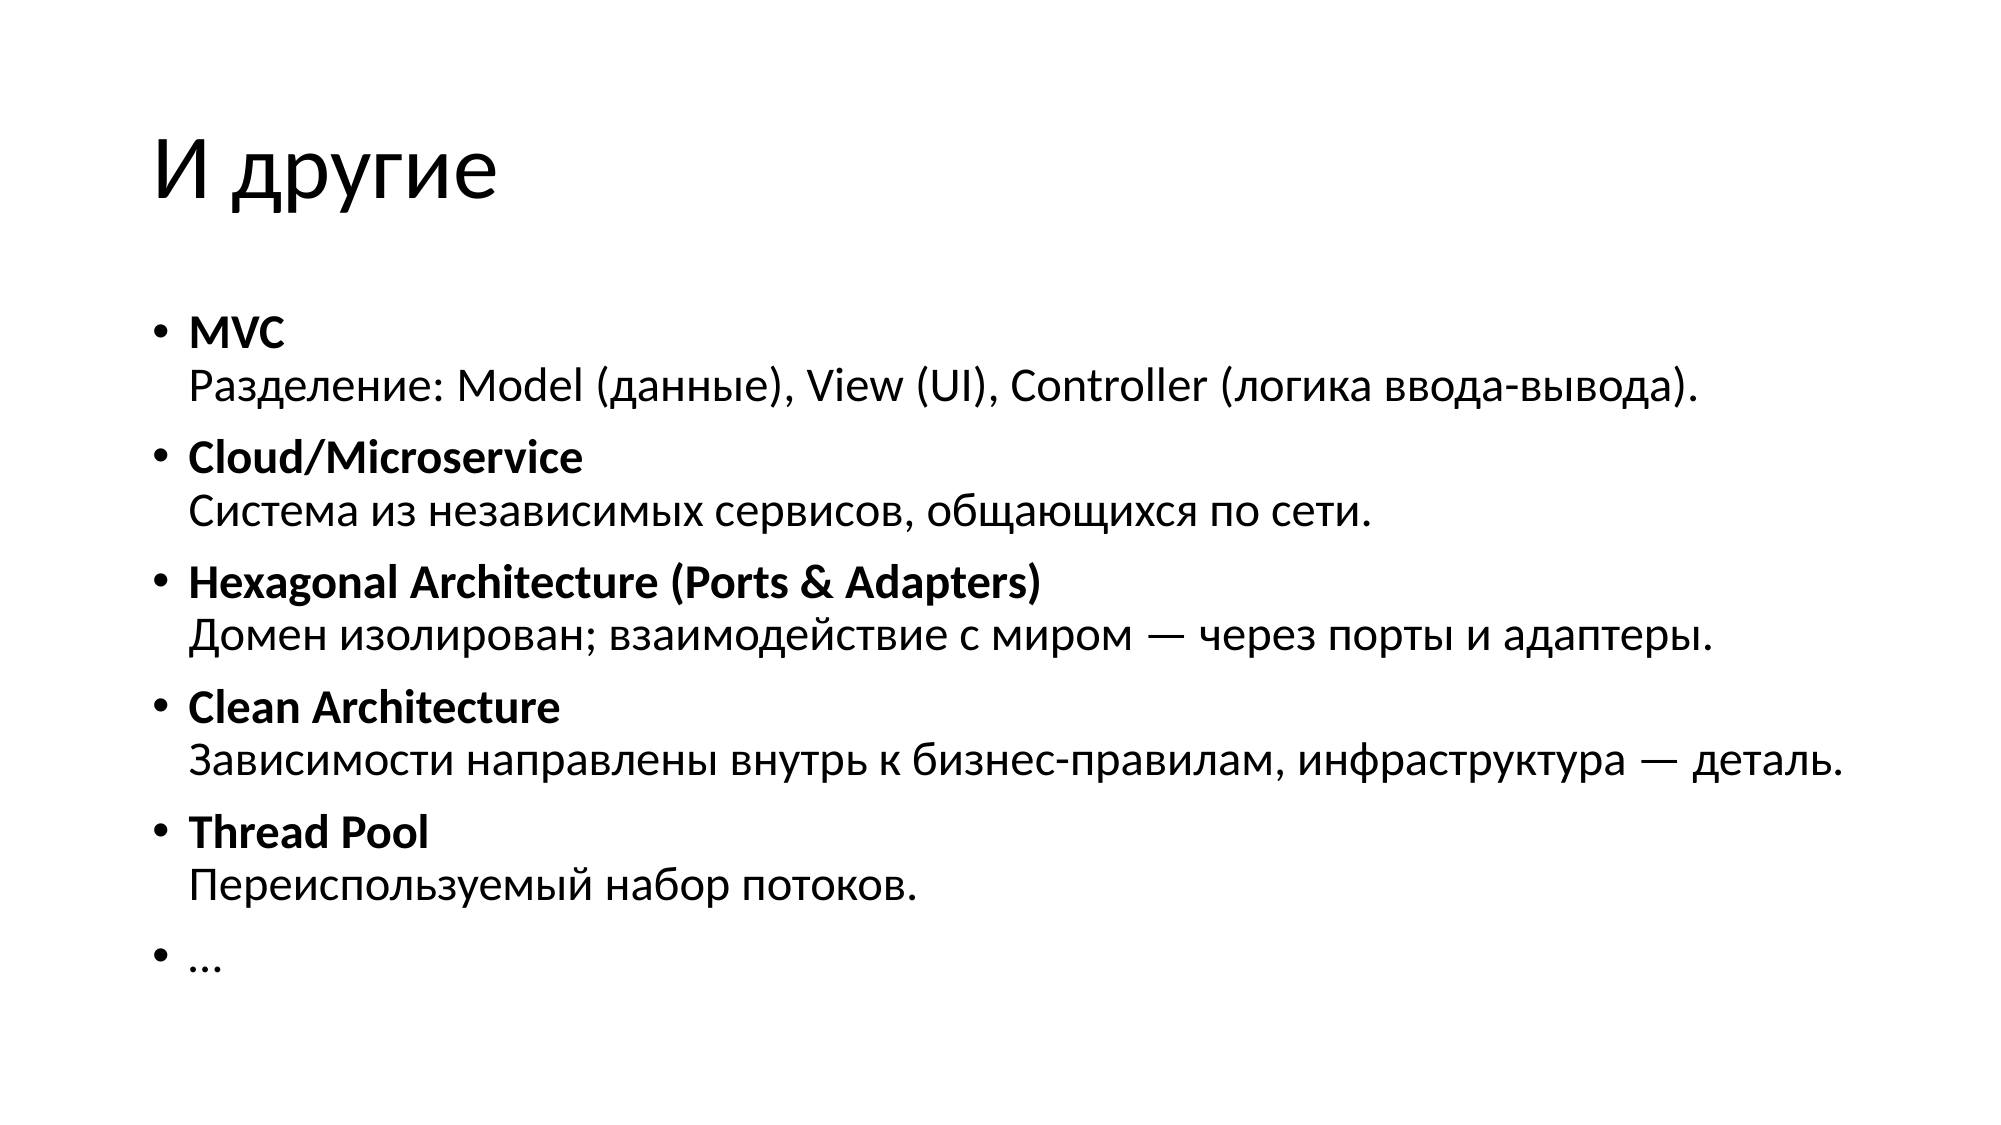

# И другие
MVC
Разделение: Model (данные), View (UI), Controller (логика ввода-вывода).
Cloud/Microservice
Система из независимых сервисов, общающихся по сети.
Hexagonal Architecture (Ports & Adapters)
Домен изолирован; взаимодействие с миром — через порты и адаптеры.
Clean Architecture
Зависимости направлены внутрь к бизнес-правилам, инфраструктура — деталь.
Thread Pool
Переиспользуемый набор потоков.
…